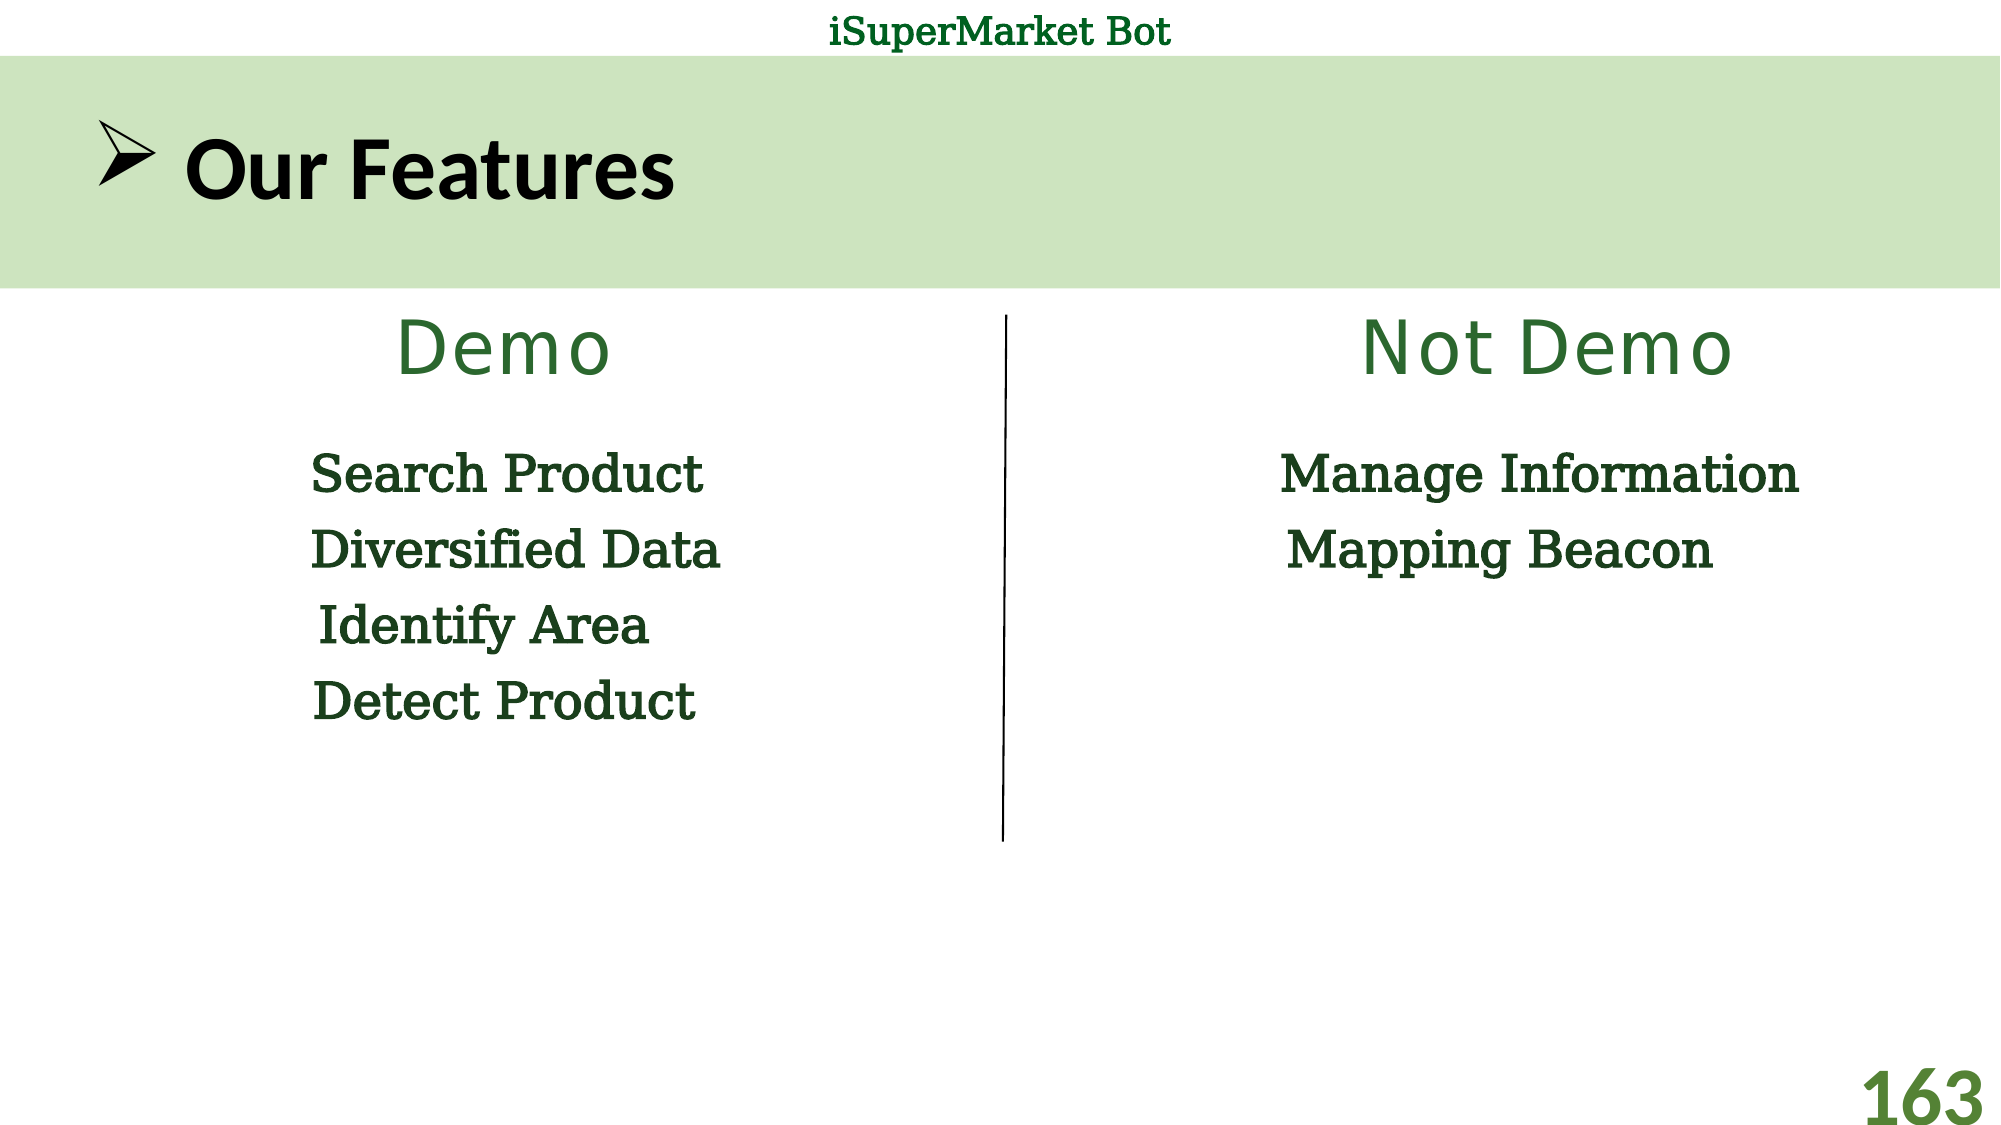

# Our Features

Demo
Not Demo
Search Product
Manage Information
Diversified Data
Mapping Beacon
Identify Area
Detect Product
163